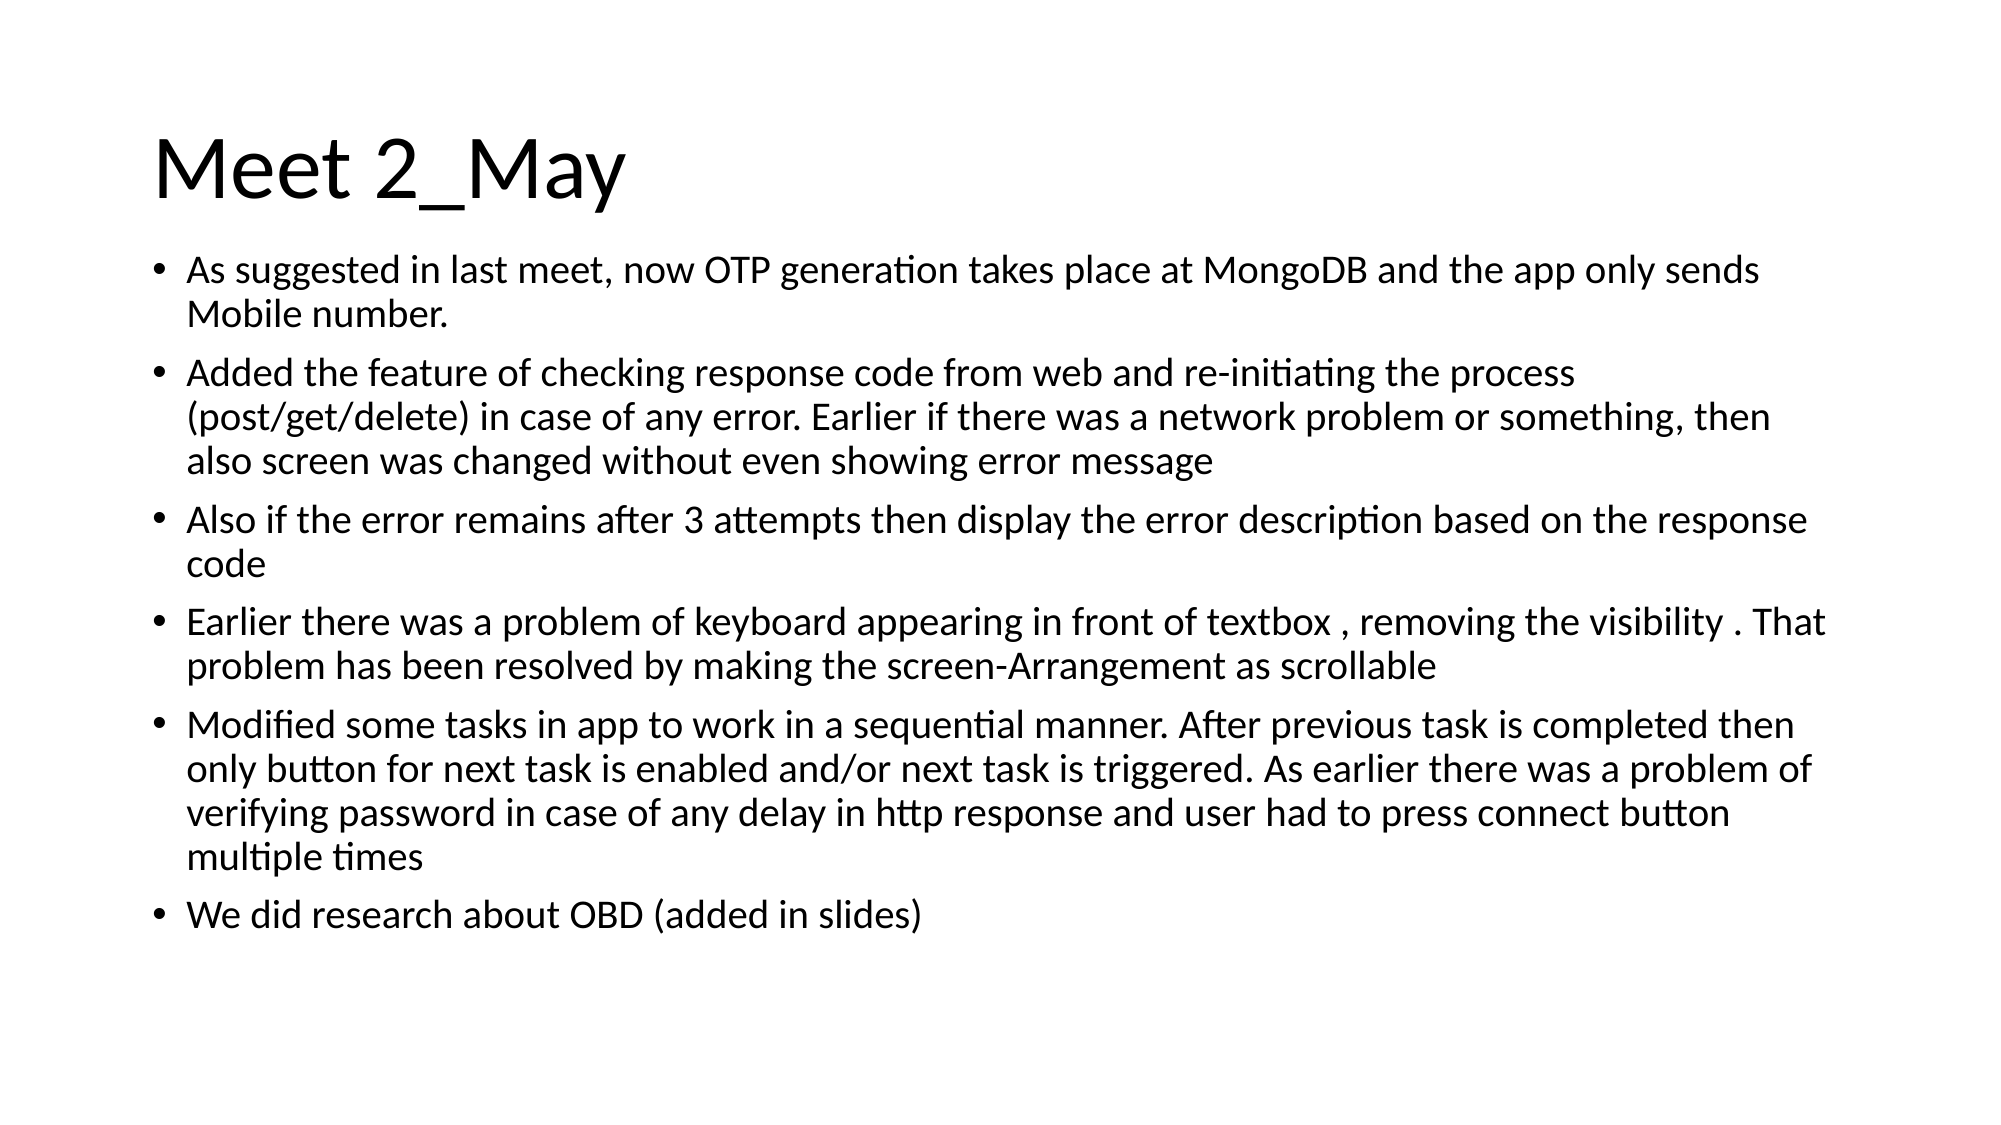

# Meet 2_May
As suggested in last meet, now OTP generation takes place at MongoDB and the app only sends Mobile number.
Added the feature of checking response code from web and re-initiating the process (post/get/delete) in case of any error. Earlier if there was a network problem or something, then also screen was changed without even showing error message
Also if the error remains after 3 attempts then display the error description based on the response code
Earlier there was a problem of keyboard appearing in front of textbox , removing the visibility . That problem has been resolved by making the screen-Arrangement as scrollable
Modified some tasks in app to work in a sequential manner. After previous task is completed then only button for next task is enabled and/or next task is triggered. As earlier there was a problem of verifying password in case of any delay in http response and user had to press connect button multiple times
We did research about OBD (added in slides)